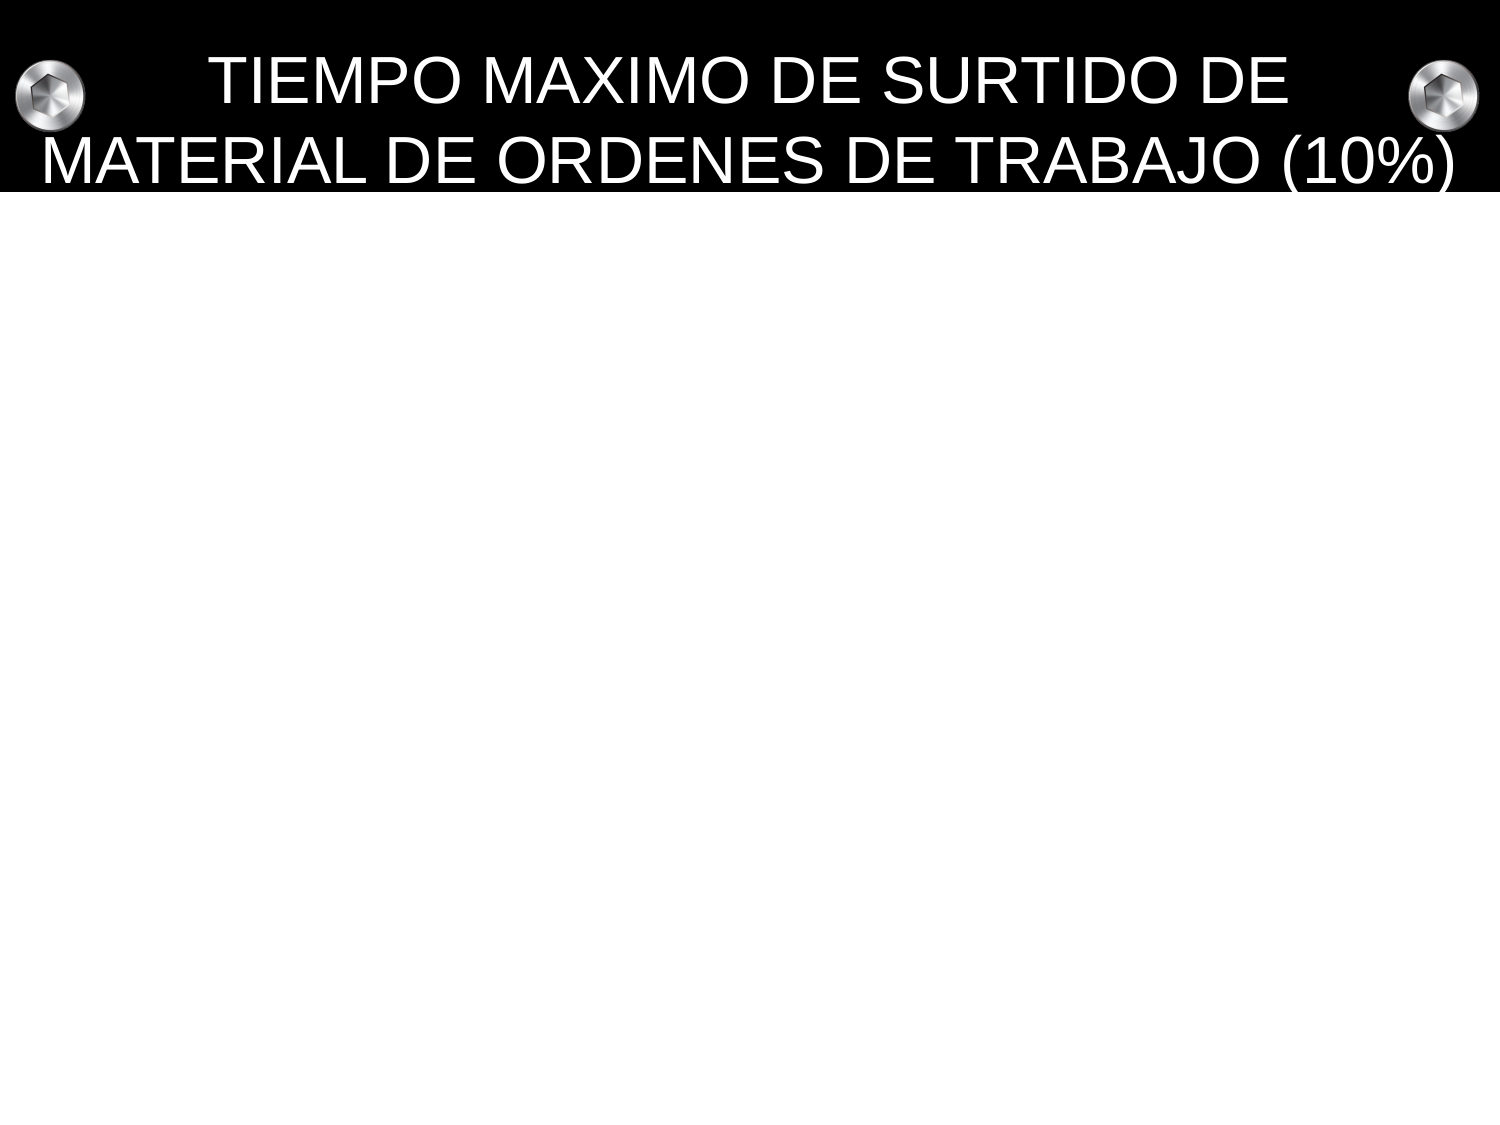

TIEMPO MAXIMO DE SURTIDO DE MATERIAL DE ORDENES DE TRABAJO (10%)